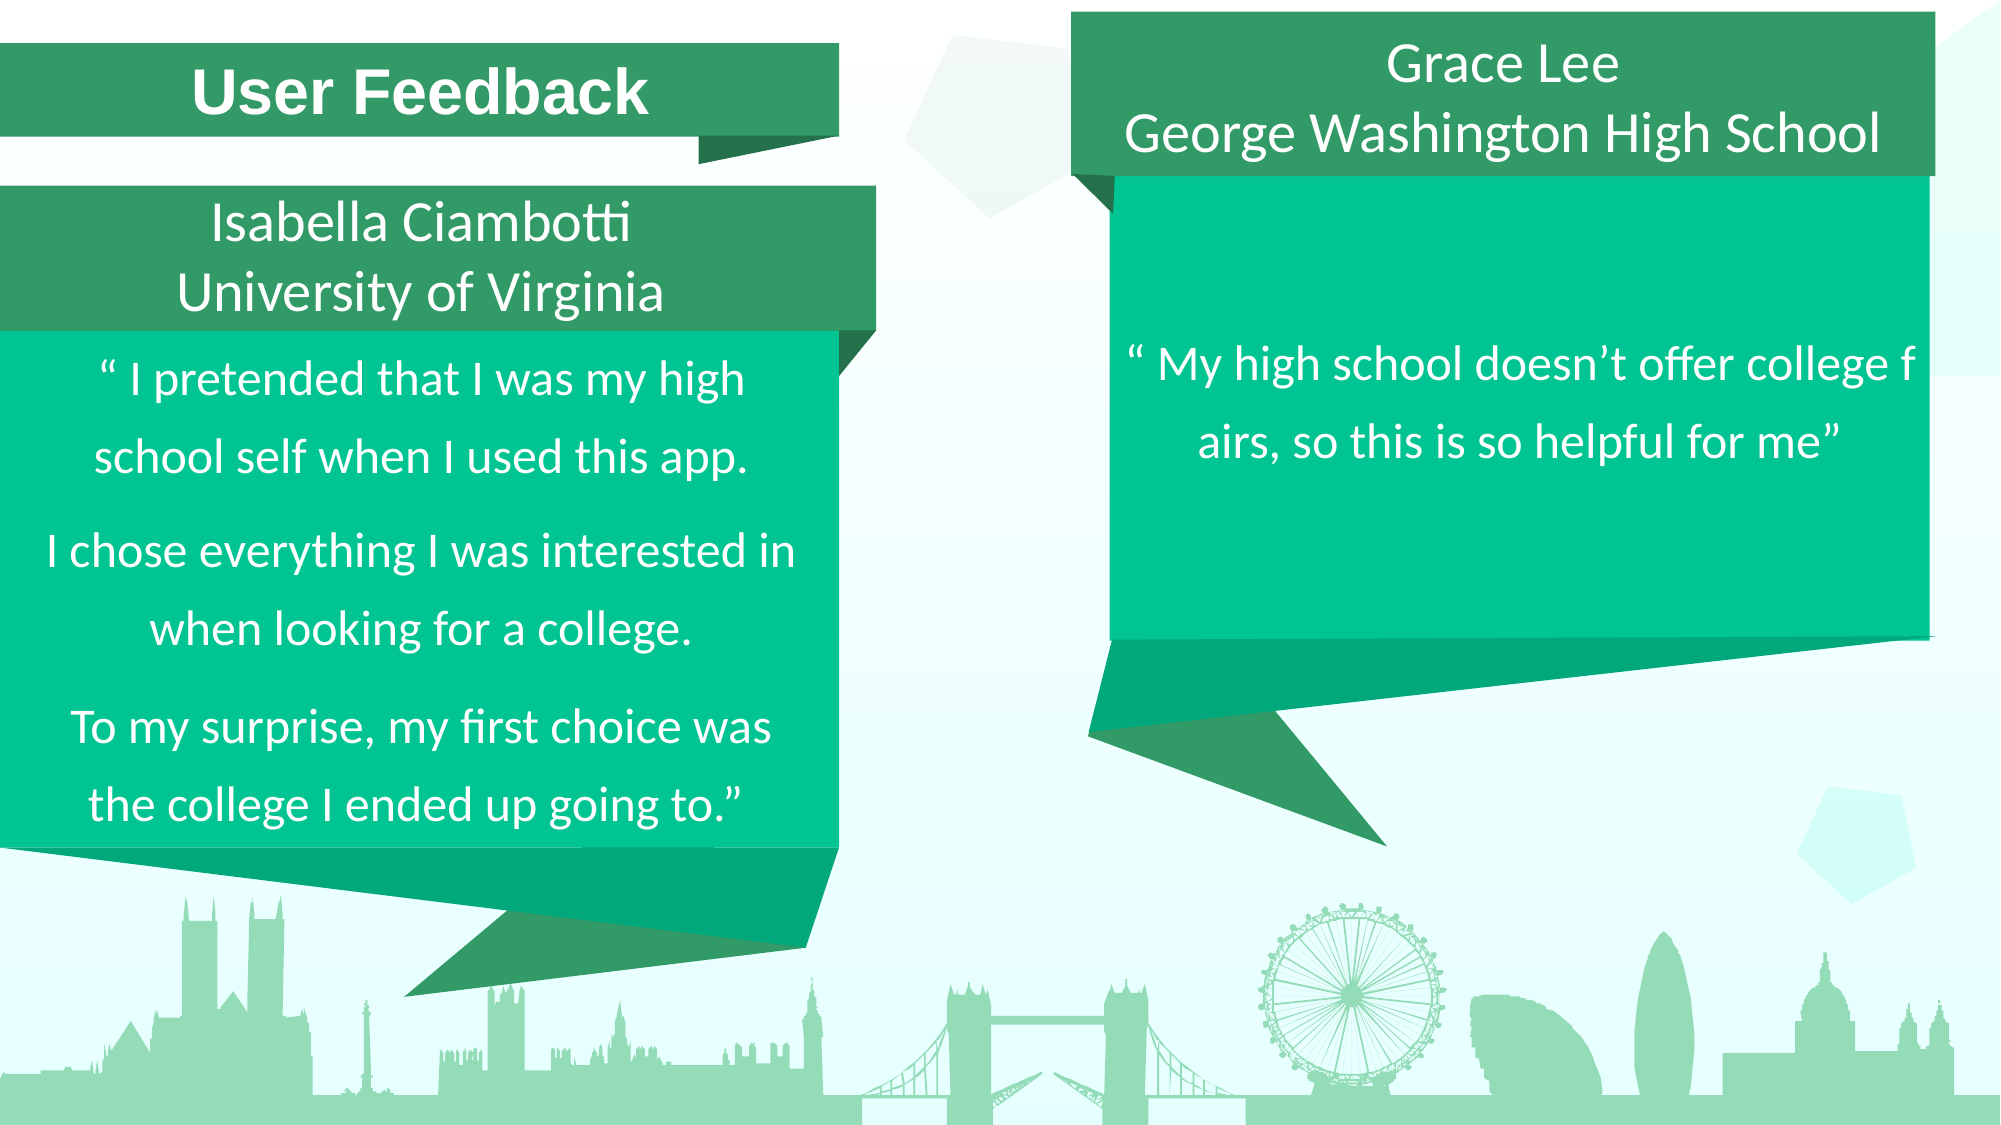

Grace Lee
George Washington High School

User Feedback

“ My high school doesn’t offer college fairs, so this is so helpful for me”

Isabella Ciambotti
University of Virginia

“ I pretended that I was my high school self when I used this app.

I chose everything I was interested in when looking for a college.

To my surprise, my first choice was the college I ended up going to.”